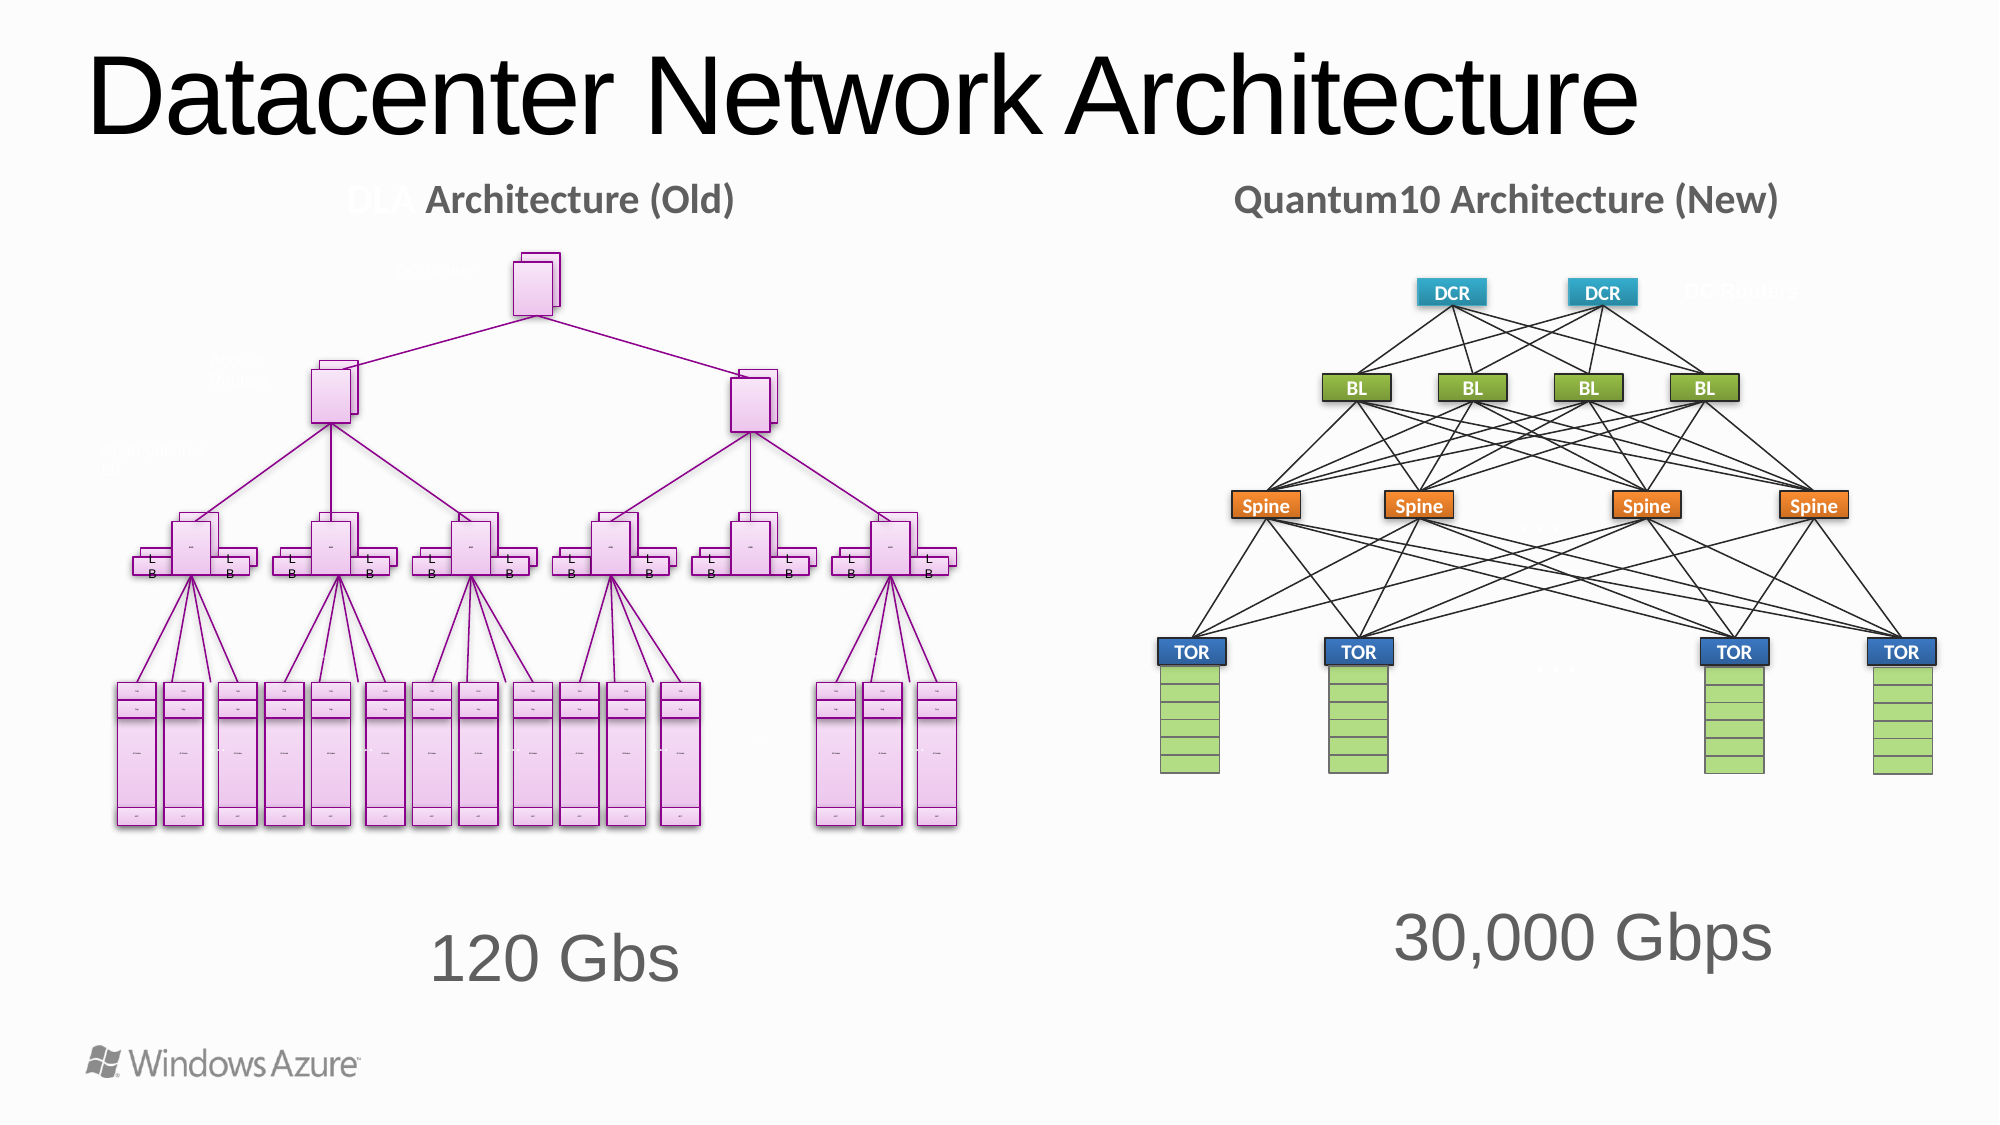

# Datacenter Network Architecture
DLA Architecture (Old)
Quantum10 Architecture (New)
DC Router

Access Routers

Aggregation + LB

AGG
AGG
AGG
AGG
AGG
AGG

LB
LB
LB
LB
LB
LB
LB
LB
LB
LB
LB
LB
20Racks
20Racks
20Racks
20Racks
40 Nodes
TOR
40 Nodes
TOR
40 Nodes
TOR
40 Nodes
TOR
40 Nodes
TOR
40 Nodes
TOR
40 Nodes
TOR
40 Nodes
TOR
40 Nodes
TOR
40 Nodes
TOR
40 Nodes
TOR
40 Nodes
TOR
40 Nodes
TOR
40 Nodes
TOR
40 Nodes
TOR
Digi
Digi
Digi
Digi
Digi
Digi
Digi
Digi
Digi
Digi
Digi
Digi
Digi
Digi
Digi
…
…
…
…
…
…
APC
APC
APC
APC
APC
APC
APC
APC
APC
APC
APC
APC
APC
APC
APC

DC Routers
DCR
DCR
BL
BL
BL
BL
…
Spine
Spine
Spine
Spine
…
TOR
TOR
TOR
TOR

30,000 Gbps
120 Gbs